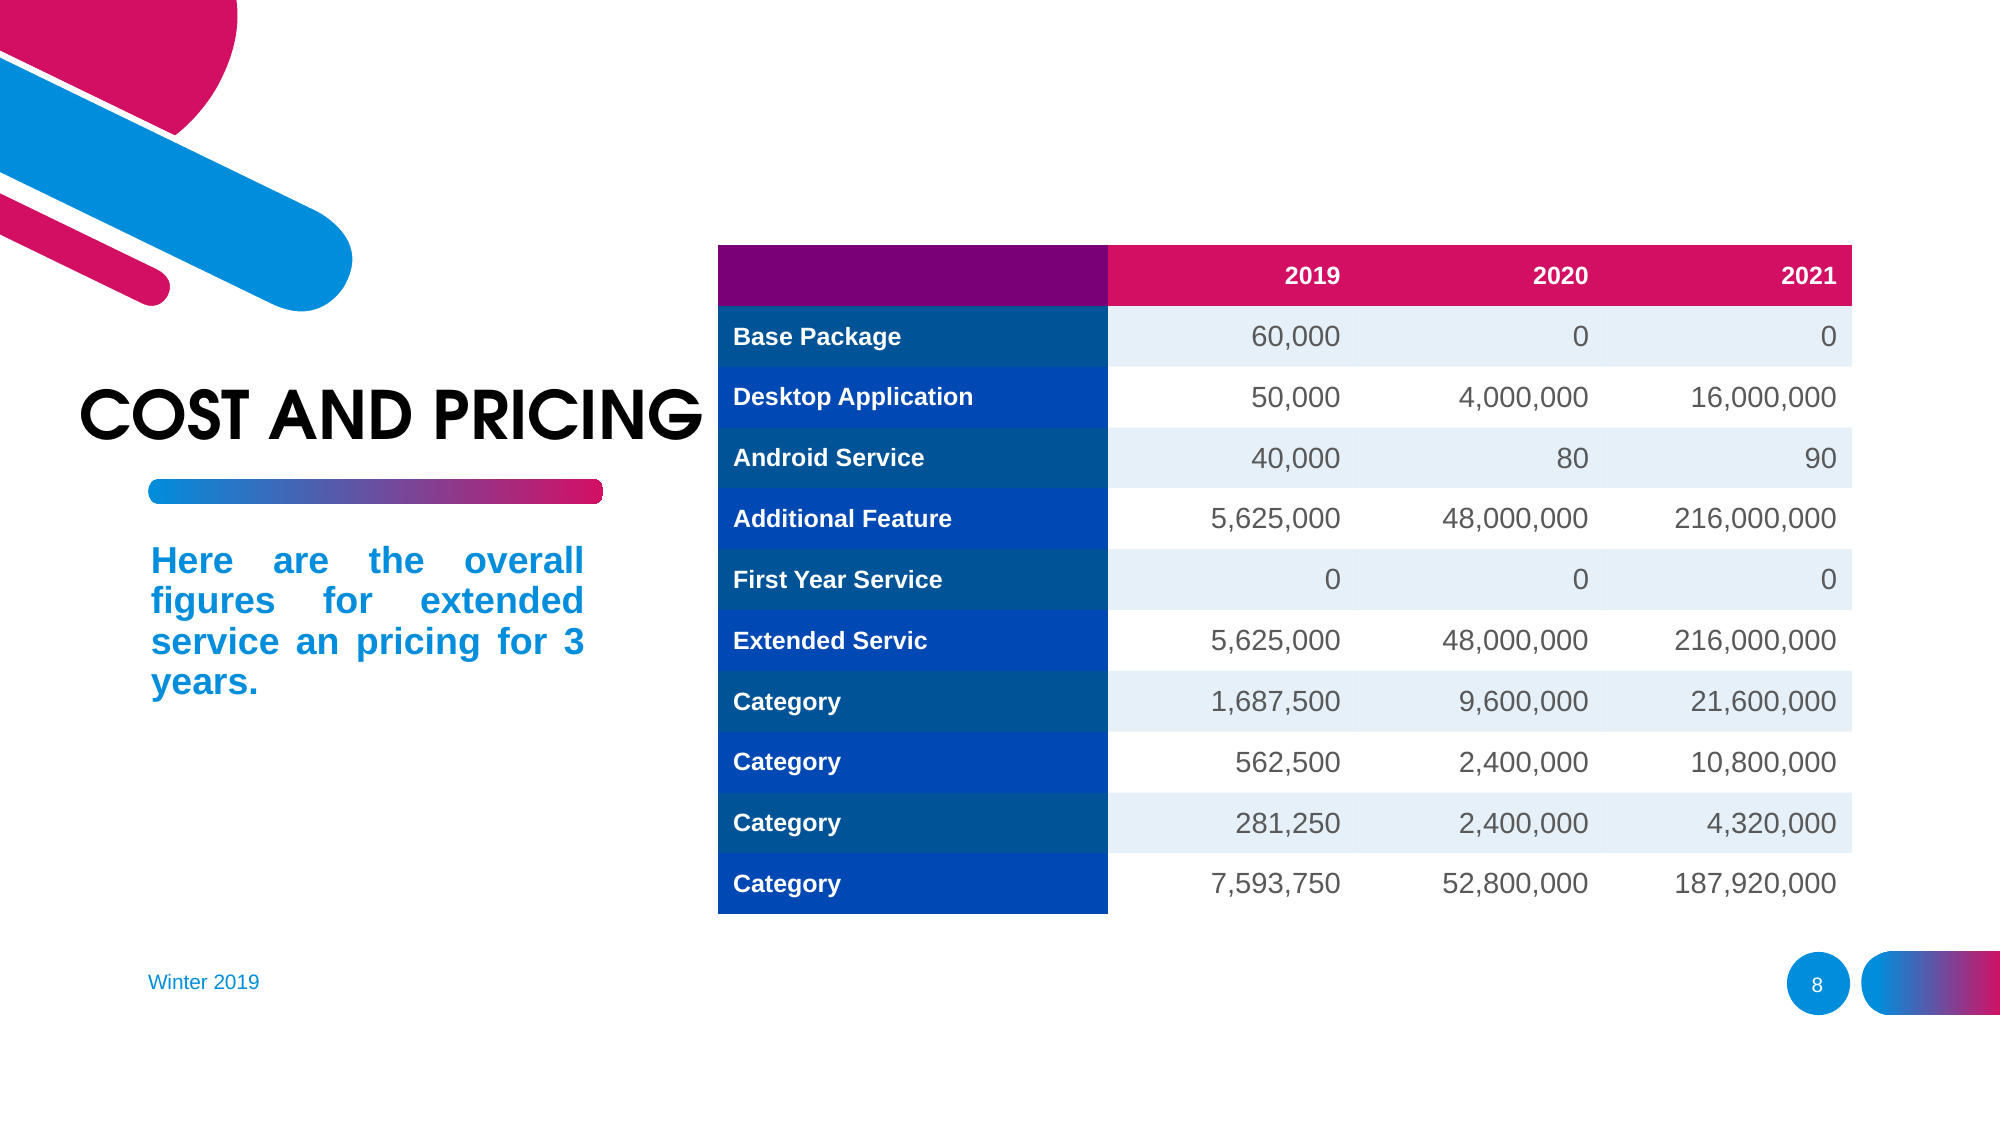

|  | 2019 | 2020 | 2021 |
| --- | --- | --- | --- |
| Base Package | 60,000 | 0 | 0 |
| Desktop Application | 50,000 | 4,000,000 | 16,000,000 |
| Android Service | 40,000 | 80 | 90 |
| Additional Feature | 5,625,000 | 48,000,000 | 216,000,000 |
| First Year Service | 0 | 0 | 0 |
| Extended Servic | 5,625,000 | 48,000,000 | 216,000,000 |
| Category | 1,687,500 | 9,600,000 | 21,600,000 |
| Category | 562,500 | 2,400,000 | 10,800,000 |
| Category | 281,250 | 2,400,000 | 4,320,000 |
| Category | 7,593,750 | 52,800,000 | 187,920,000 |
# COST AND PRICING
Here are the overall figures for extended service an pricing for 3 years.
Winter 2019
8